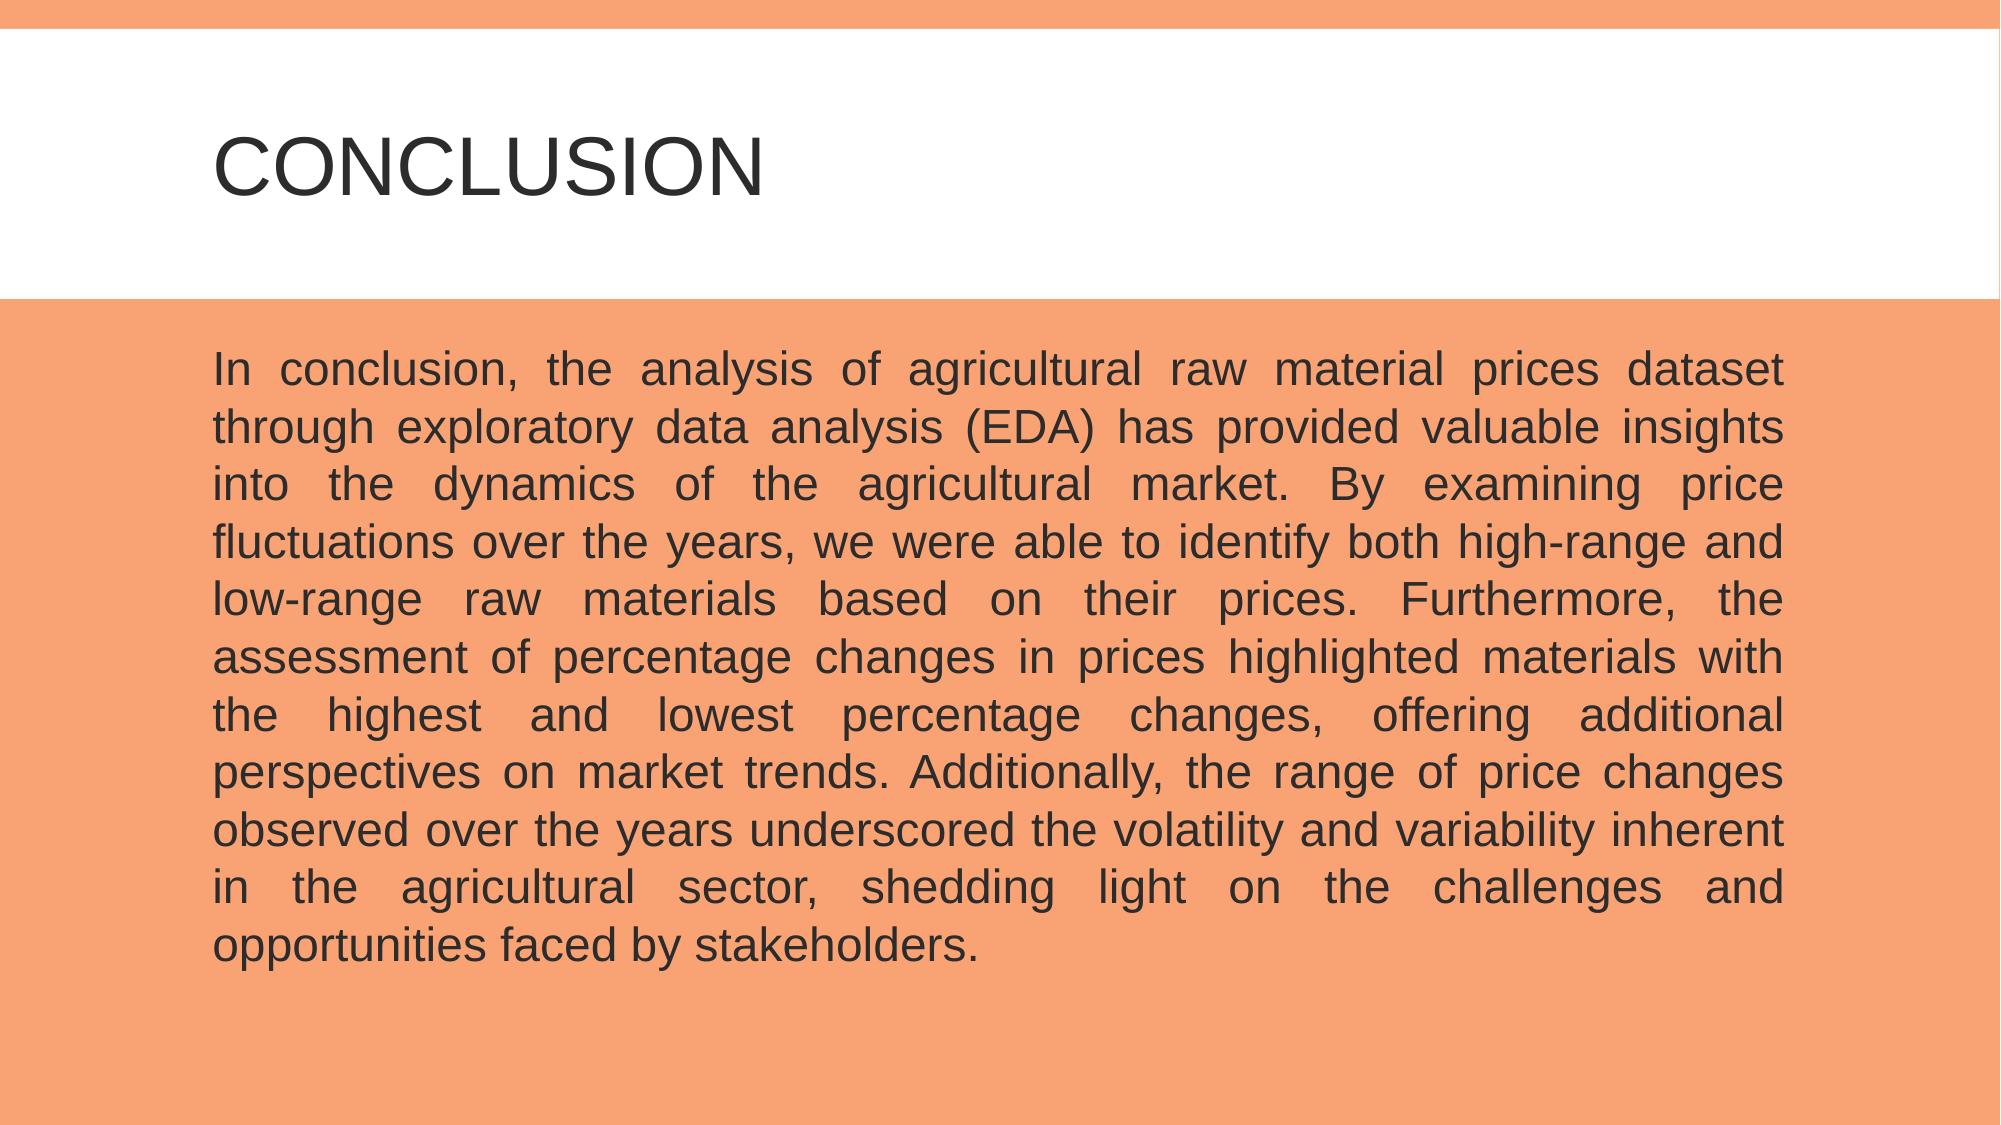

# conclusion
In conclusion, the analysis of agricultural raw material prices dataset through exploratory data analysis (EDA) has provided valuable insights into the dynamics of the agricultural market. By examining price fluctuations over the years, we were able to identify both high-range and low-range raw materials based on their prices. Furthermore, the assessment of percentage changes in prices highlighted materials with the highest and lowest percentage changes, offering additional perspectives on market trends. Additionally, the range of price changes observed over the years underscored the volatility and variability inherent in the agricultural sector, shedding light on the challenges and opportunities faced by stakeholders.